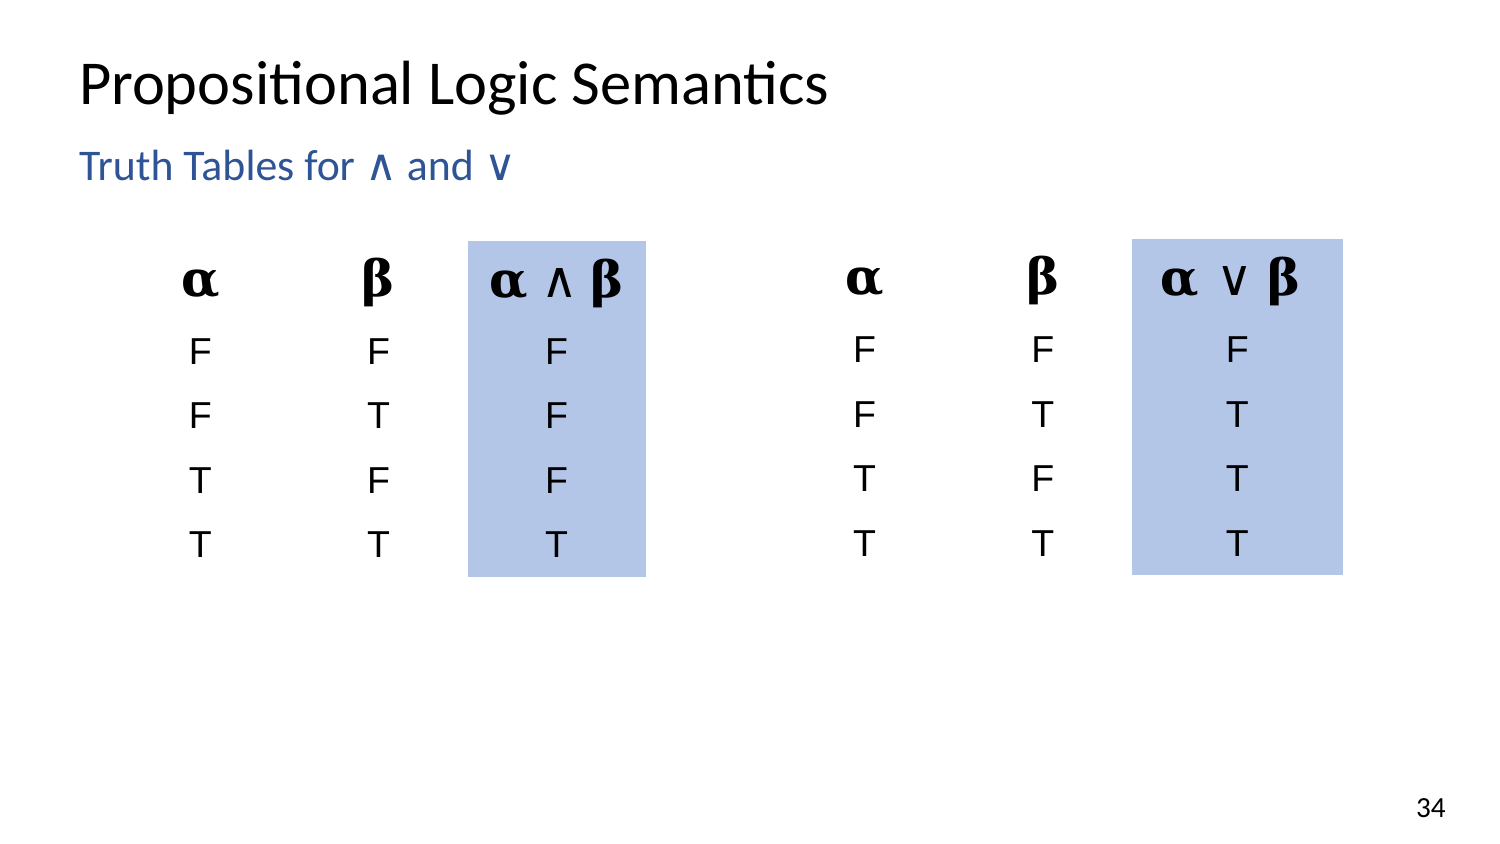

# Propositional Logic Semantics
Truth Tables for ∧ and ∨
| 𝛂 | 𝛃 | 𝛂 ∨ 𝛃 |
| --- | --- | --- |
| F | F | F |
| F | T | T |
| T | F | T |
| T | T | T |
| 𝛂 | 𝛃 | 𝛂 ∧ 𝛃 |
| --- | --- | --- |
| F | F | F |
| F | T | F |
| T | F | F |
| T | T | T |
34